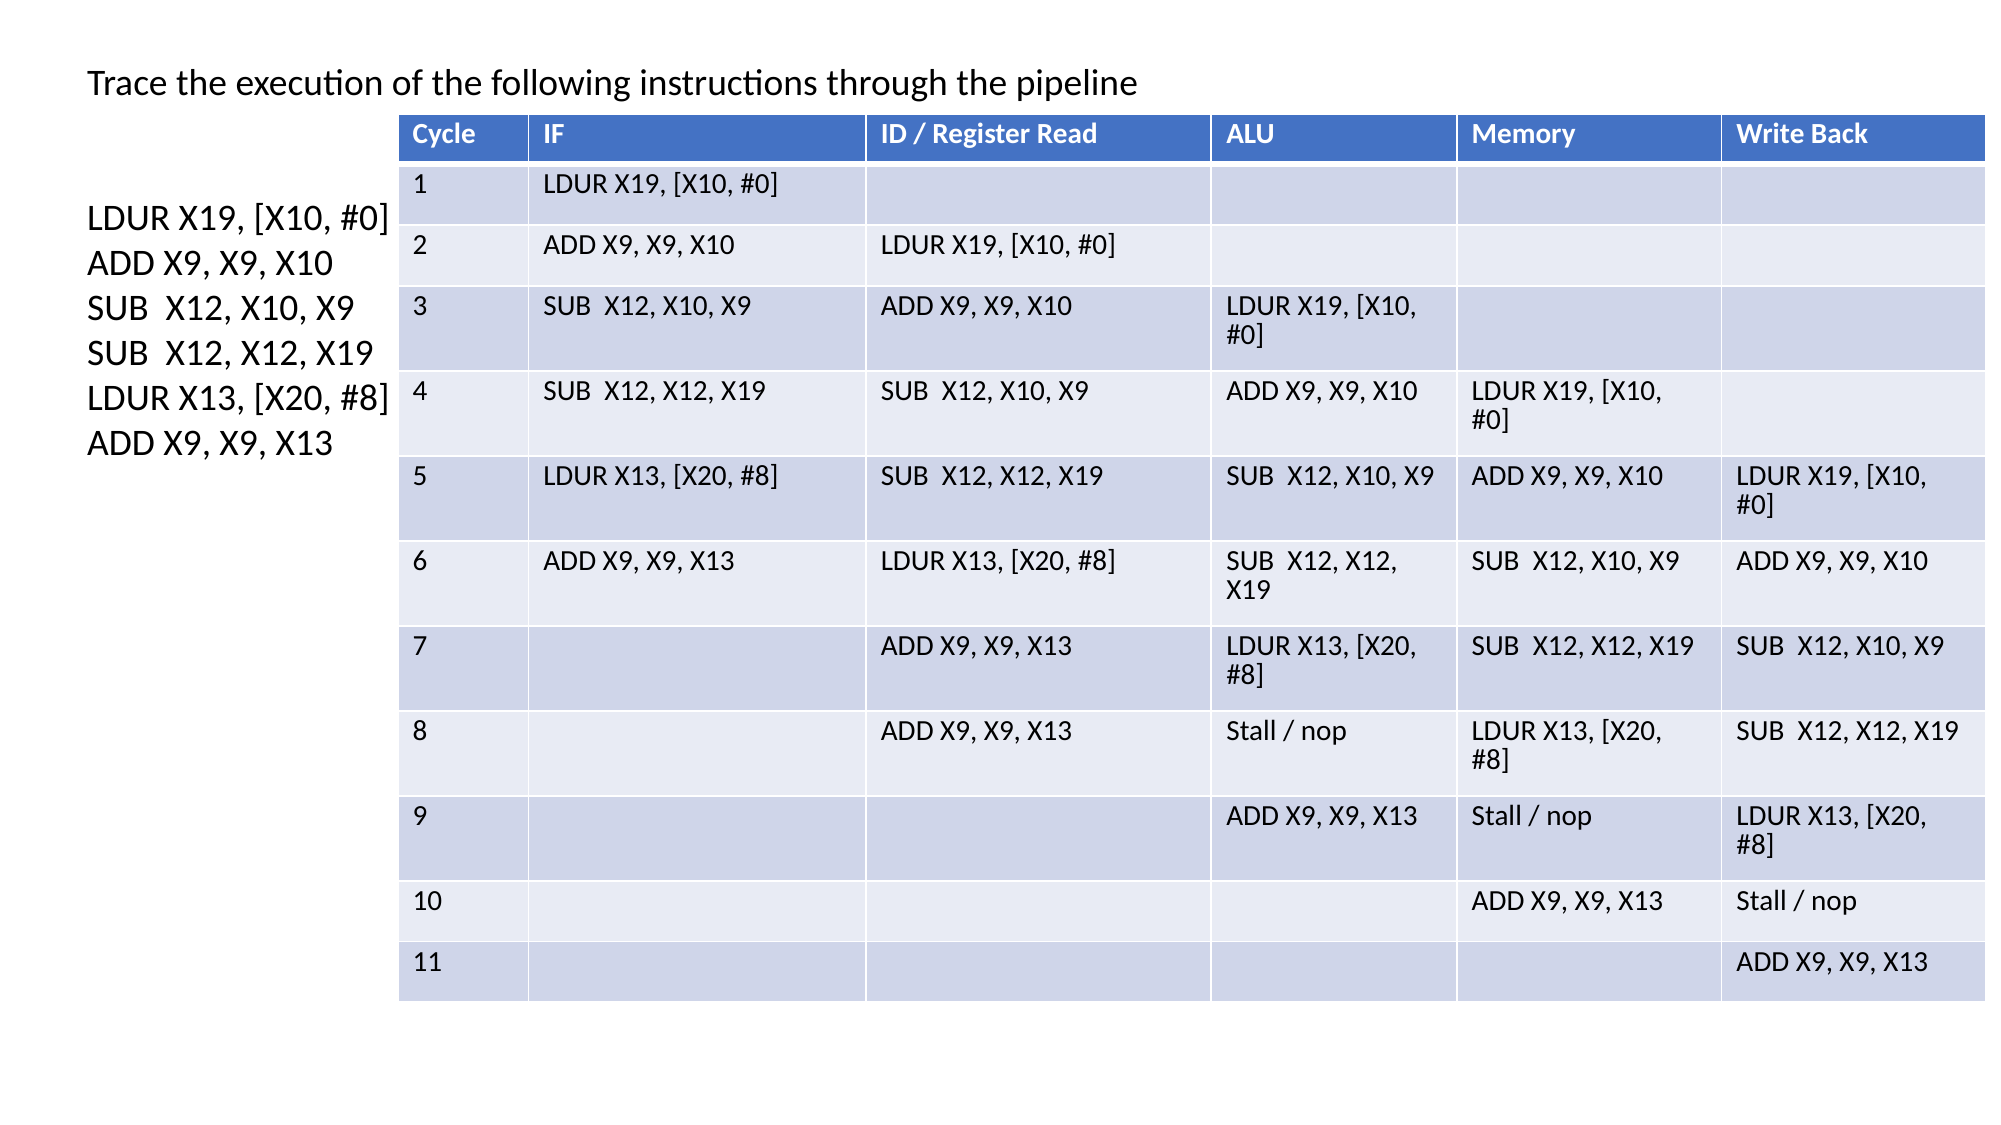

# Example Problem 5 Step 2
Trace the execution of the following instructions through the pipeline

LDUR X19, [X10, #0]
ADD X9, X9, X10
SUB  X12, X10, X9
SUB  X12, X12, X19
LDUR X13, [X20, #8]
ADD X9, X9, X13
| Cycle | IF | ID / Register Read | ALU | Memory | Write Back |
| --- | --- | --- | --- | --- | --- |
| 1 | LDUR X19, [X10, #0] |  |  |  |  |
| 2 | ADD X9, X9, X10 | LDUR X19, [X10, #0] |  |  |  |
| 3 | SUB X12, X10, X9 | ADD X9, X9, X10 | LDUR X19, [X10, #0] |  |  |
| 4 | SUB X12, X12, X19 | SUB X12, X10, X9 | ADD X9, X9, X10 | LDUR X19, [X10, #0] |  |
| 5 | LDUR X13, [X20, #8] | SUB X12, X12, X19 | SUB X12, X10, X9 | ADD X9, X9, X10 | LDUR X19, [X10, #0] |
| 6 | ADD X9, X9, X13 | LDUR X13, [X20, #8] | SUB X12, X12, X19 | SUB X12, X10, X9 | ADD X9, X9, X10 |
| 7 |  | ADD X9, X9, X13 | LDUR X13, [X20, #8] | SUB X12, X12, X19 | SUB X12, X10, X9 |
| 8 |  | ADD X9, X9, X13 | Stall / nop | LDUR X13, [X20, #8] | SUB X12, X12, X19 |
| 9 |  |  | ADD X9, X9, X13 | Stall / nop | LDUR X13, [X20, #8] |
| 10 |  |  |  | ADD X9, X9, X13 | Stall / nop |
| 11 |  |  |  |  | ADD X9, X9, X13 |